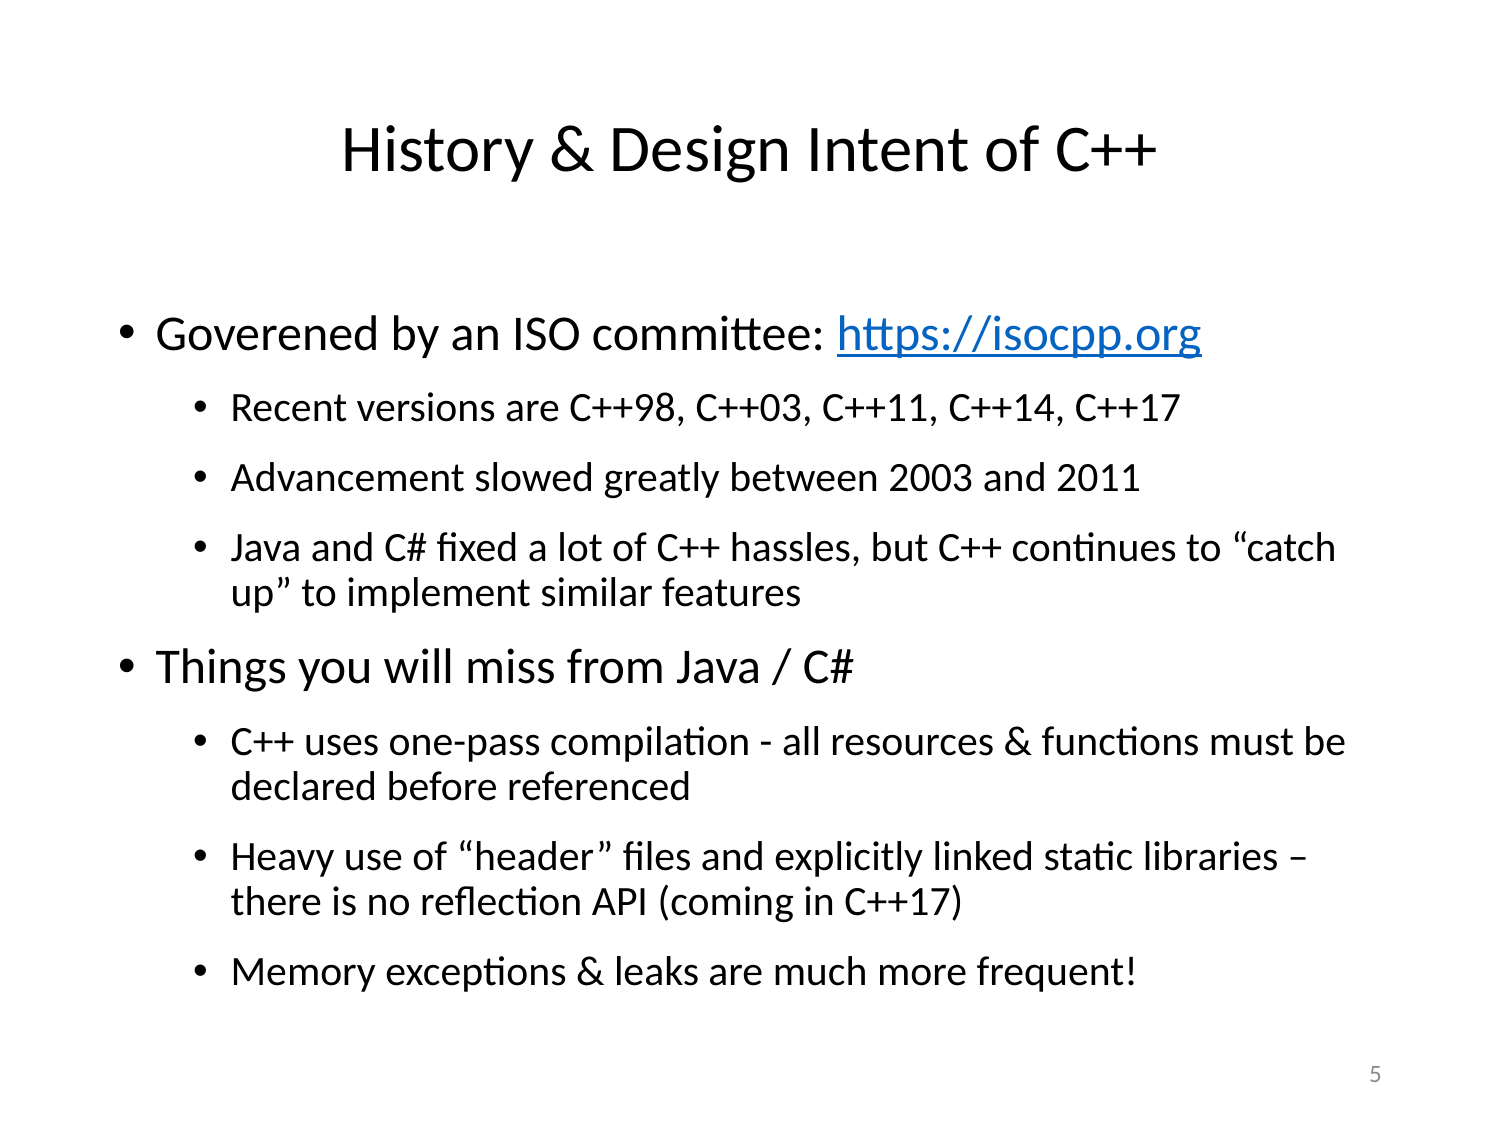

# History & Design Intent of C++
Goverened by an ISO committee: https://isocpp.org
Recent versions are C++98, C++03, C++11, C++14, C++17
Advancement slowed greatly between 2003 and 2011
Java and C# fixed a lot of C++ hassles, but C++ continues to “catch up” to implement similar features
Things you will miss from Java / C#
C++ uses one-pass compilation - all resources & functions must be declared before referenced
Heavy use of “header” files and explicitly linked static libraries – there is no reflection API (coming in C++17)
Memory exceptions & leaks are much more frequent!

5